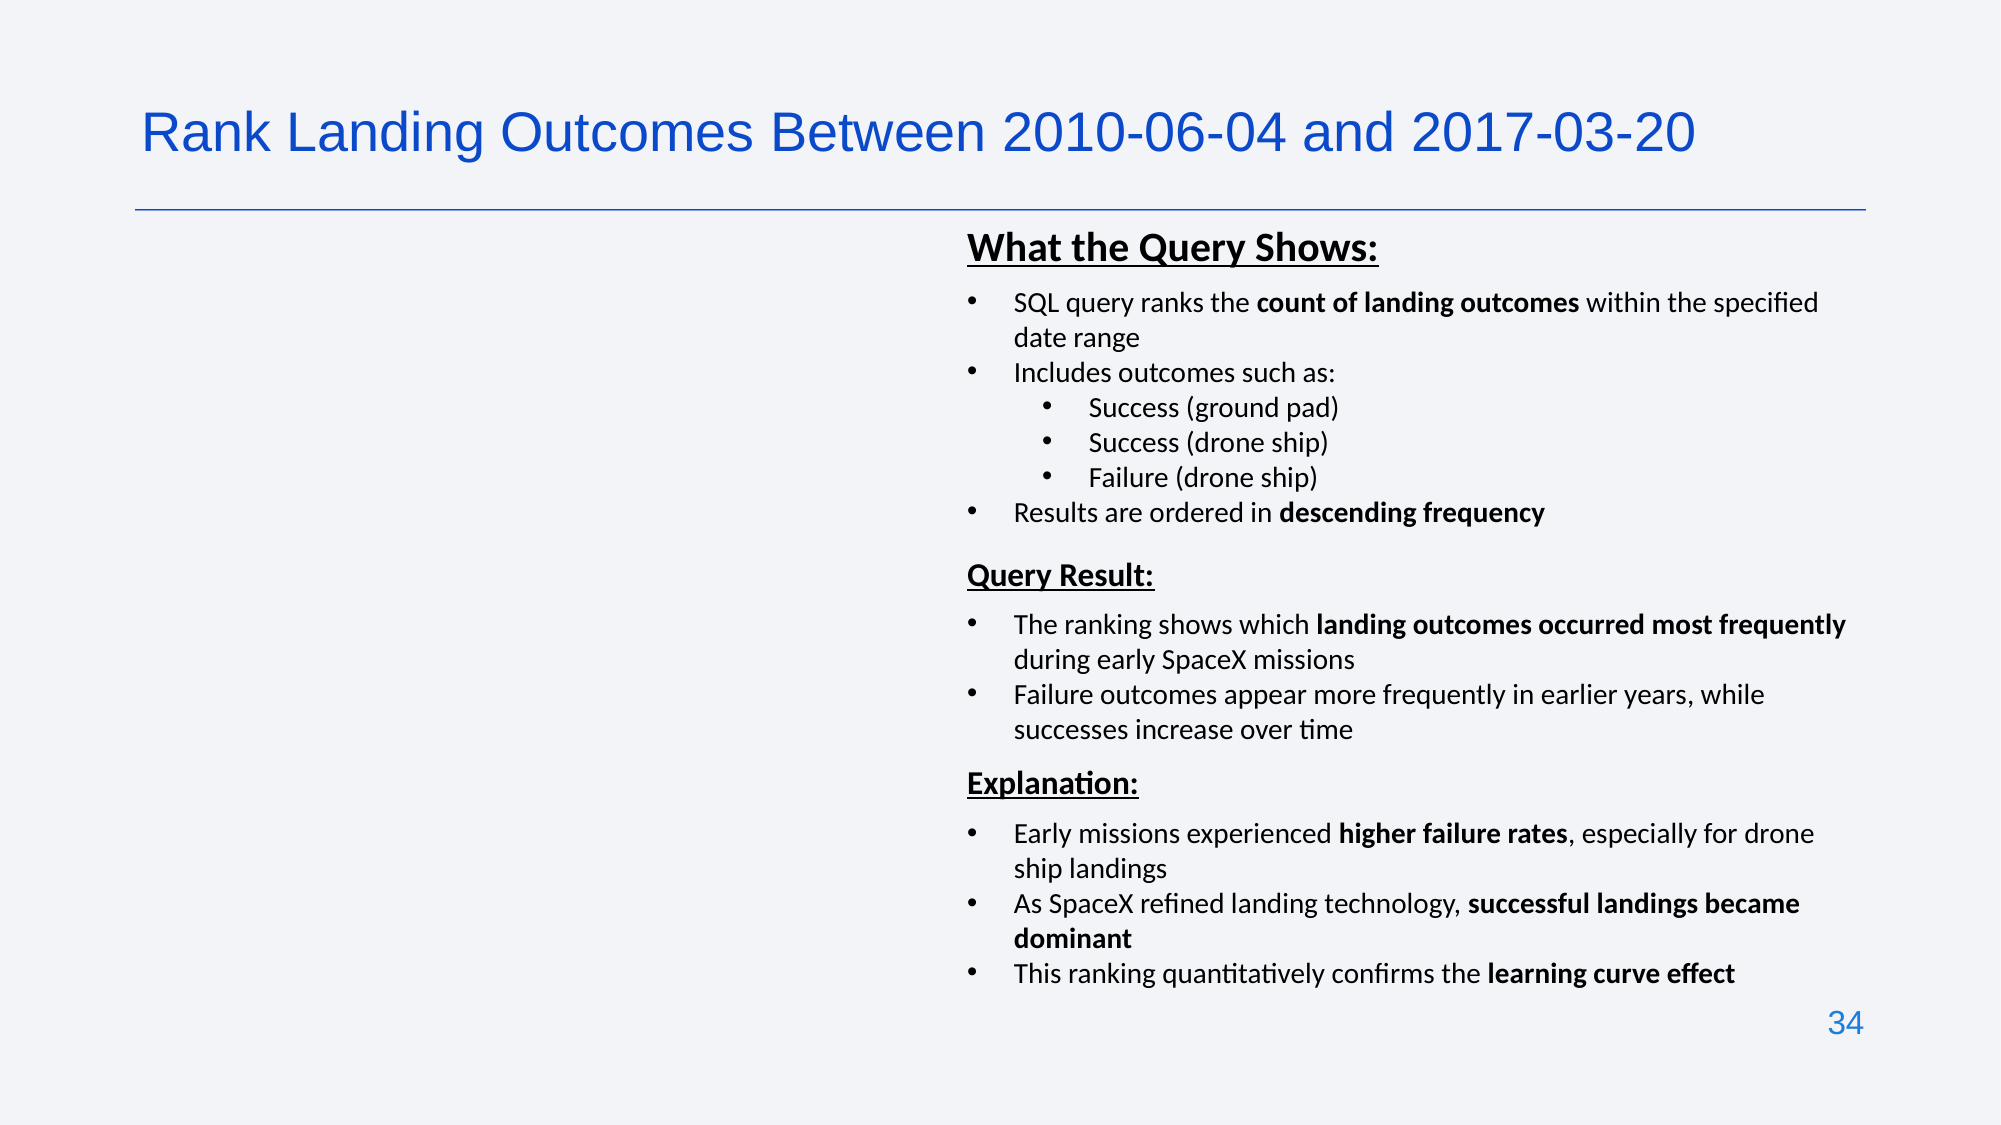

Rank Landing Outcomes Between 2010-06-04 and 2017-03-20
What the Query Shows:
SQL query ranks the count of landing outcomes within the specified date range
Includes outcomes such as:
Success (ground pad)
Success (drone ship)
Failure (drone ship)
Results are ordered in descending frequency
Query Result:
The ranking shows which landing outcomes occurred most frequently during early SpaceX missions
Failure outcomes appear more frequently in earlier years, while successes increase over time
Explanation:
Early missions experienced higher failure rates, especially for drone ship landings
As SpaceX refined landing technology, successful landings became dominant
This ranking quantitatively confirms the learning curve effect
34